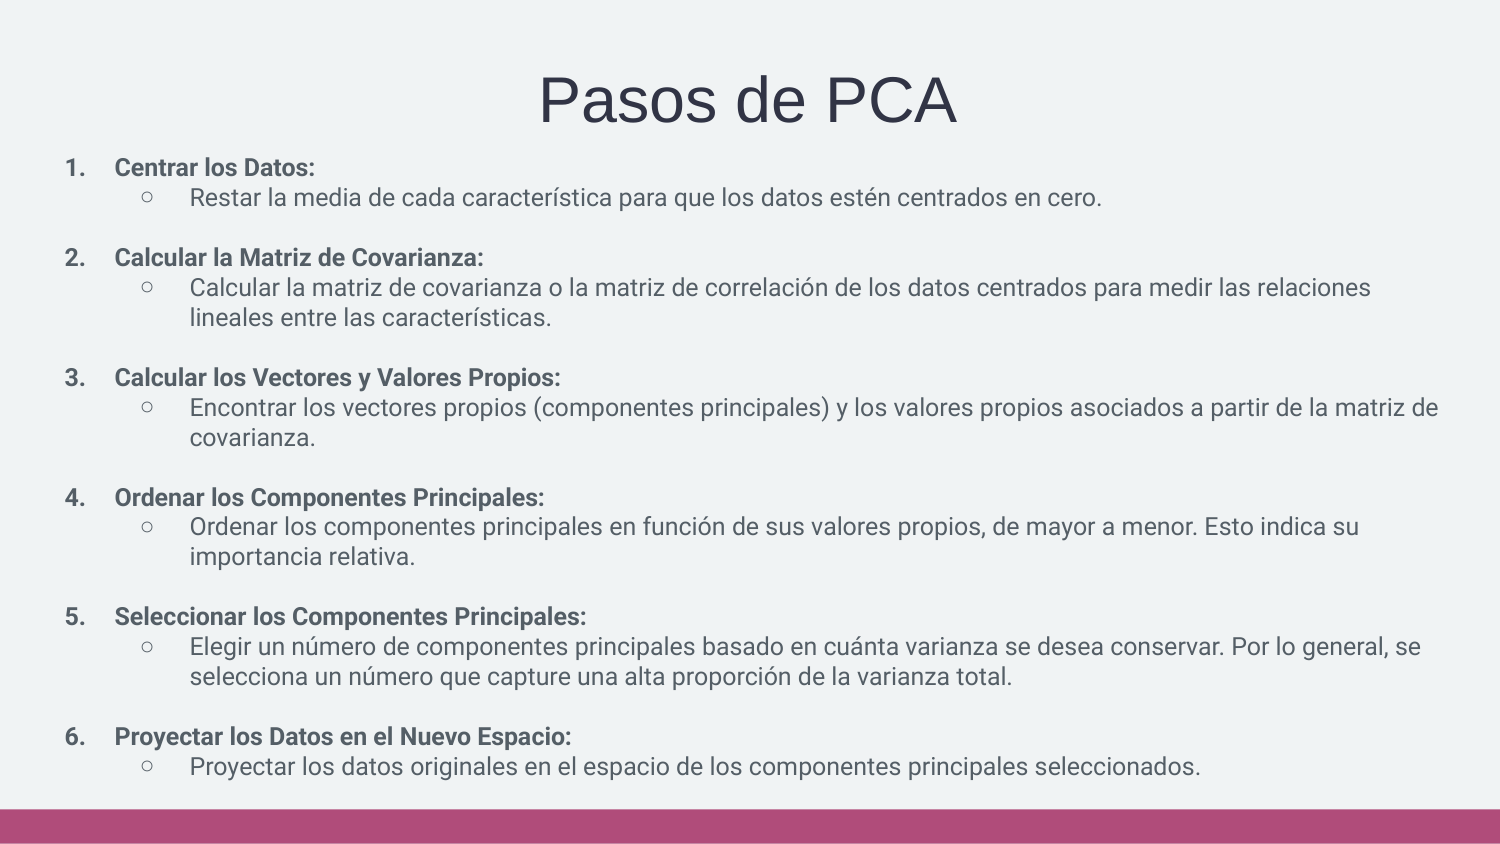

# Pasos de PCA
Centrar los Datos:
Restar la media de cada característica para que los datos estén centrados en cero.

Calcular la Matriz de Covarianza:
Calcular la matriz de covarianza o la matriz de correlación de los datos centrados para medir las relaciones lineales entre las características.

Calcular los Vectores y Valores Propios:
Encontrar los vectores propios (componentes principales) y los valores propios asociados a partir de la matriz de covarianza.

Ordenar los Componentes Principales:
Ordenar los componentes principales en función de sus valores propios, de mayor a menor. Esto indica su importancia relativa.

Seleccionar los Componentes Principales:
Elegir un número de componentes principales basado en cuánta varianza se desea conservar. Por lo general, se selecciona un número que capture una alta proporción de la varianza total.

Proyectar los Datos en el Nuevo Espacio:
Proyectar los datos originales en el espacio de los componentes principales seleccionados.